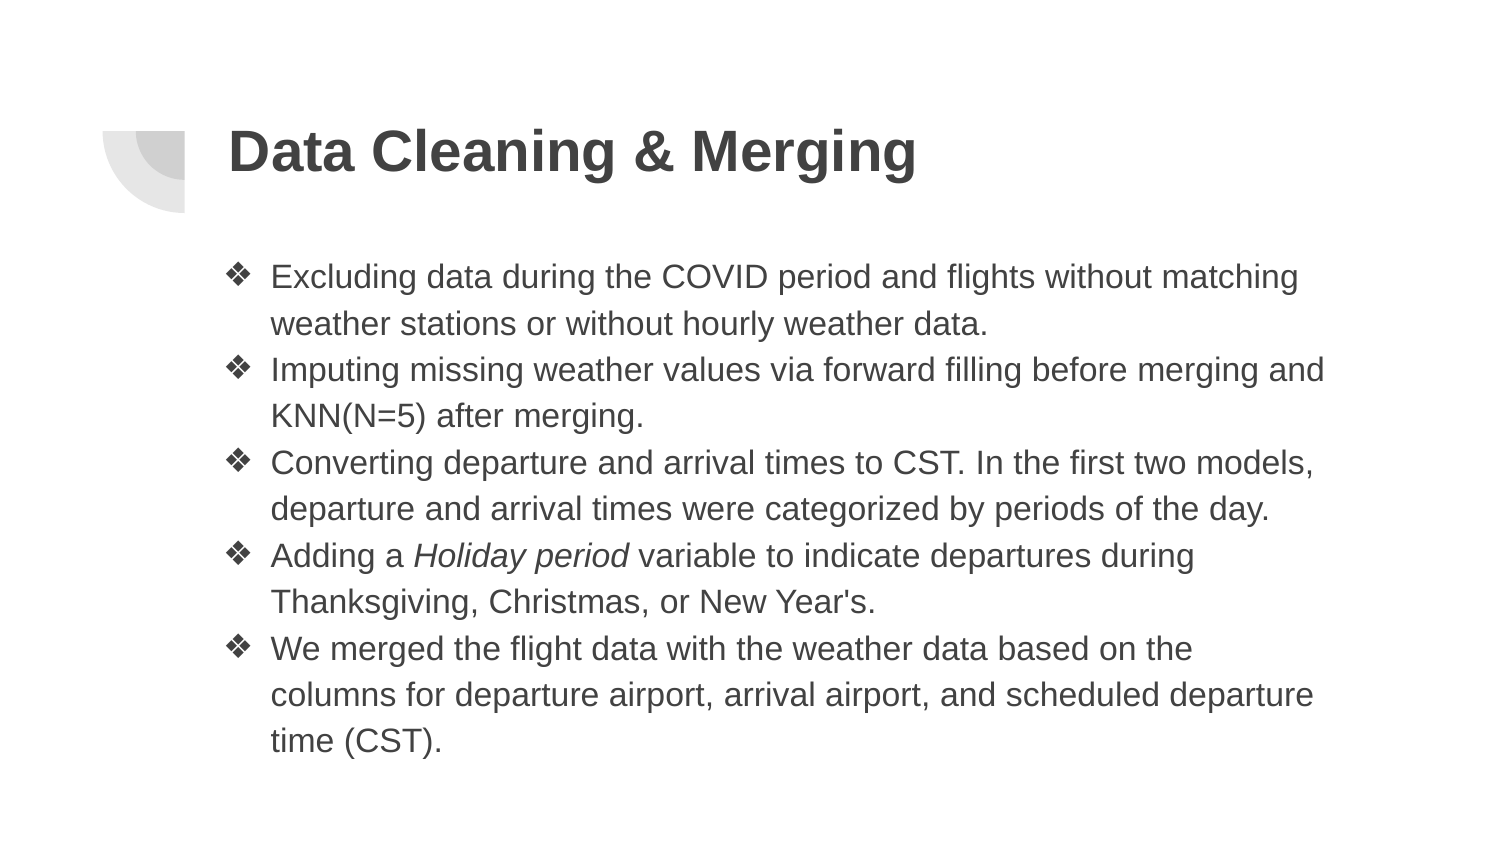

# Data Cleaning & Merging
Excluding data during the COVID period and flights without matching weather stations or without hourly weather data.
Imputing missing weather values via forward filling before merging and KNN(N=5) after merging.
Converting departure and arrival times to CST. In the first two models, departure and arrival times were categorized by periods of the day.
Adding a Holiday period variable to indicate departures during Thanksgiving, Christmas, or New Year's.
We merged the flight data with the weather data based on the columns for departure airport, arrival airport, and scheduled departure time (CST).